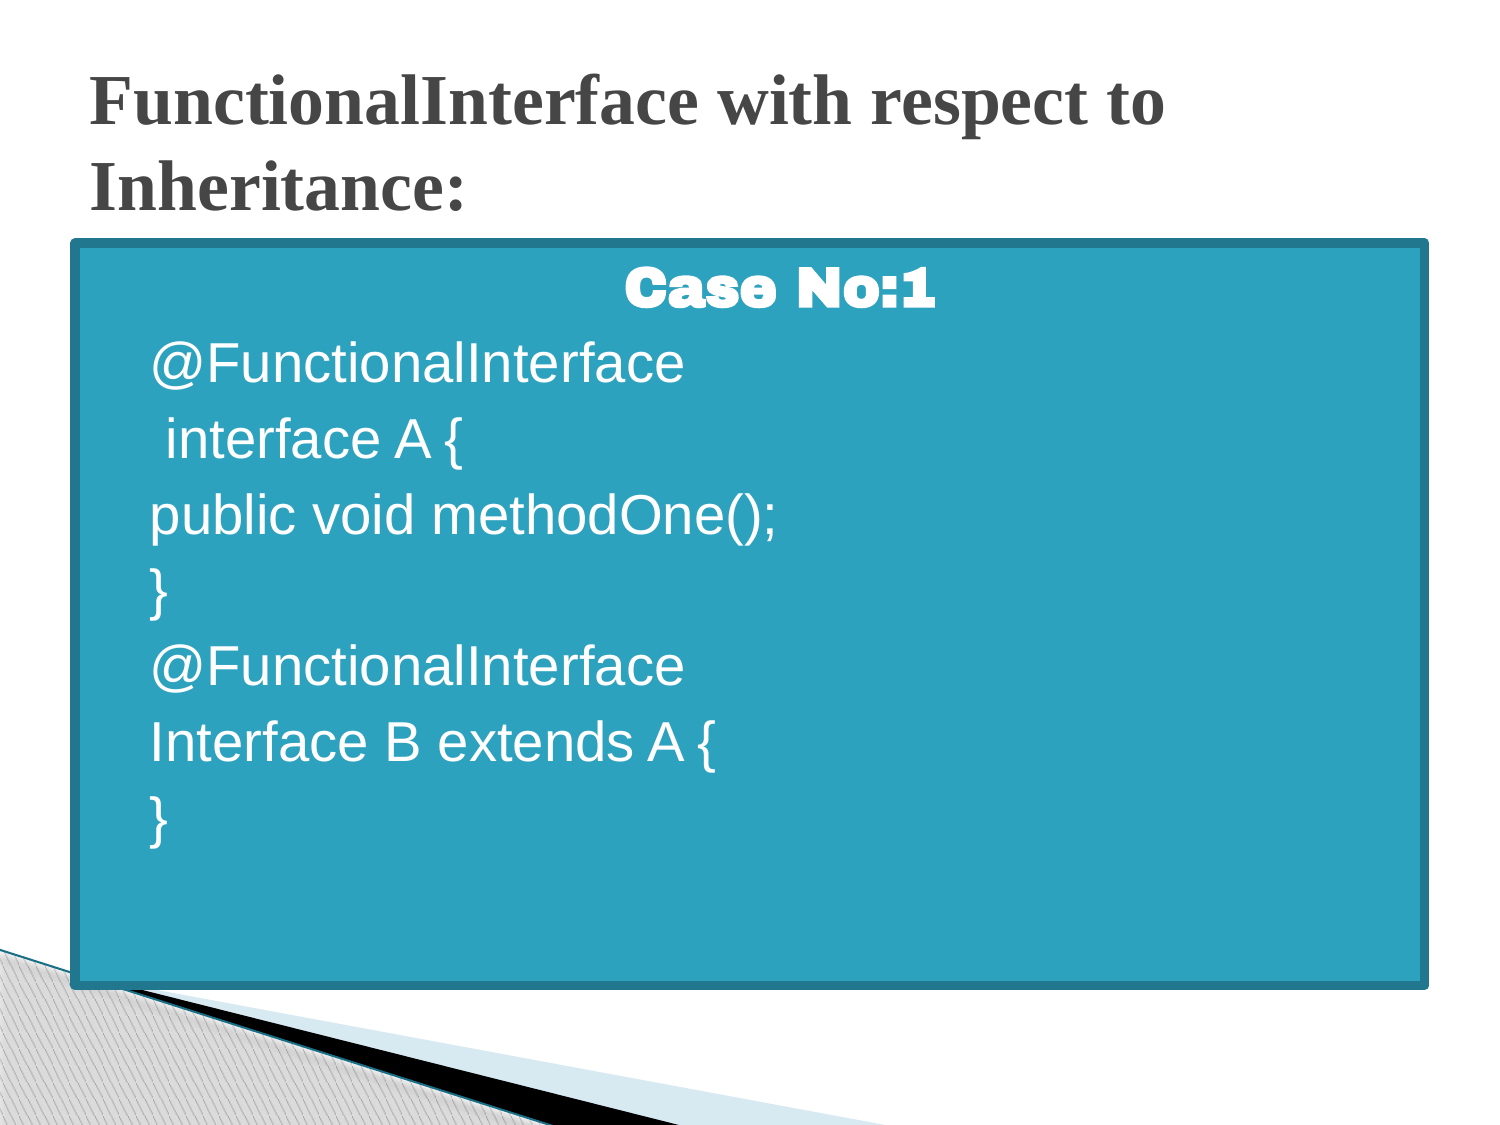

# FunctionalInterface with respect to Inheritance:
Case No:1
@FunctionalInterface
 interface A {
public void methodOne();
}
@FunctionalInterface
Interface B extends A {
}